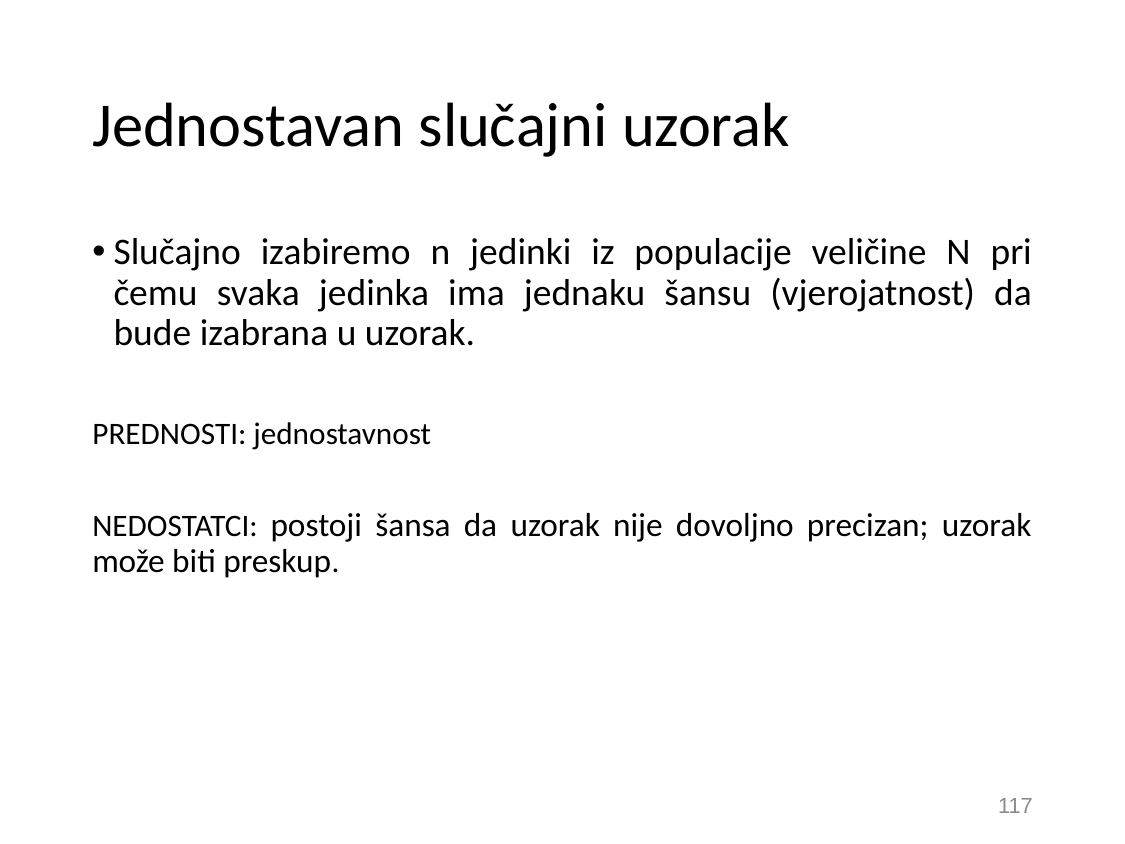

# Jednostavan slučajni uzorak
Slučajno izabiremo n jedinki iz populacije veličine N pri čemu svaka jedinka ima jednaku šansu (vjerojatnost) da bude izabrana u uzorak.

PREDNOSTI: jednostavnost

NEDOSTATCI: postoji šansa da uzorak nije dovoljno precizan; uzorak može biti preskup.
117